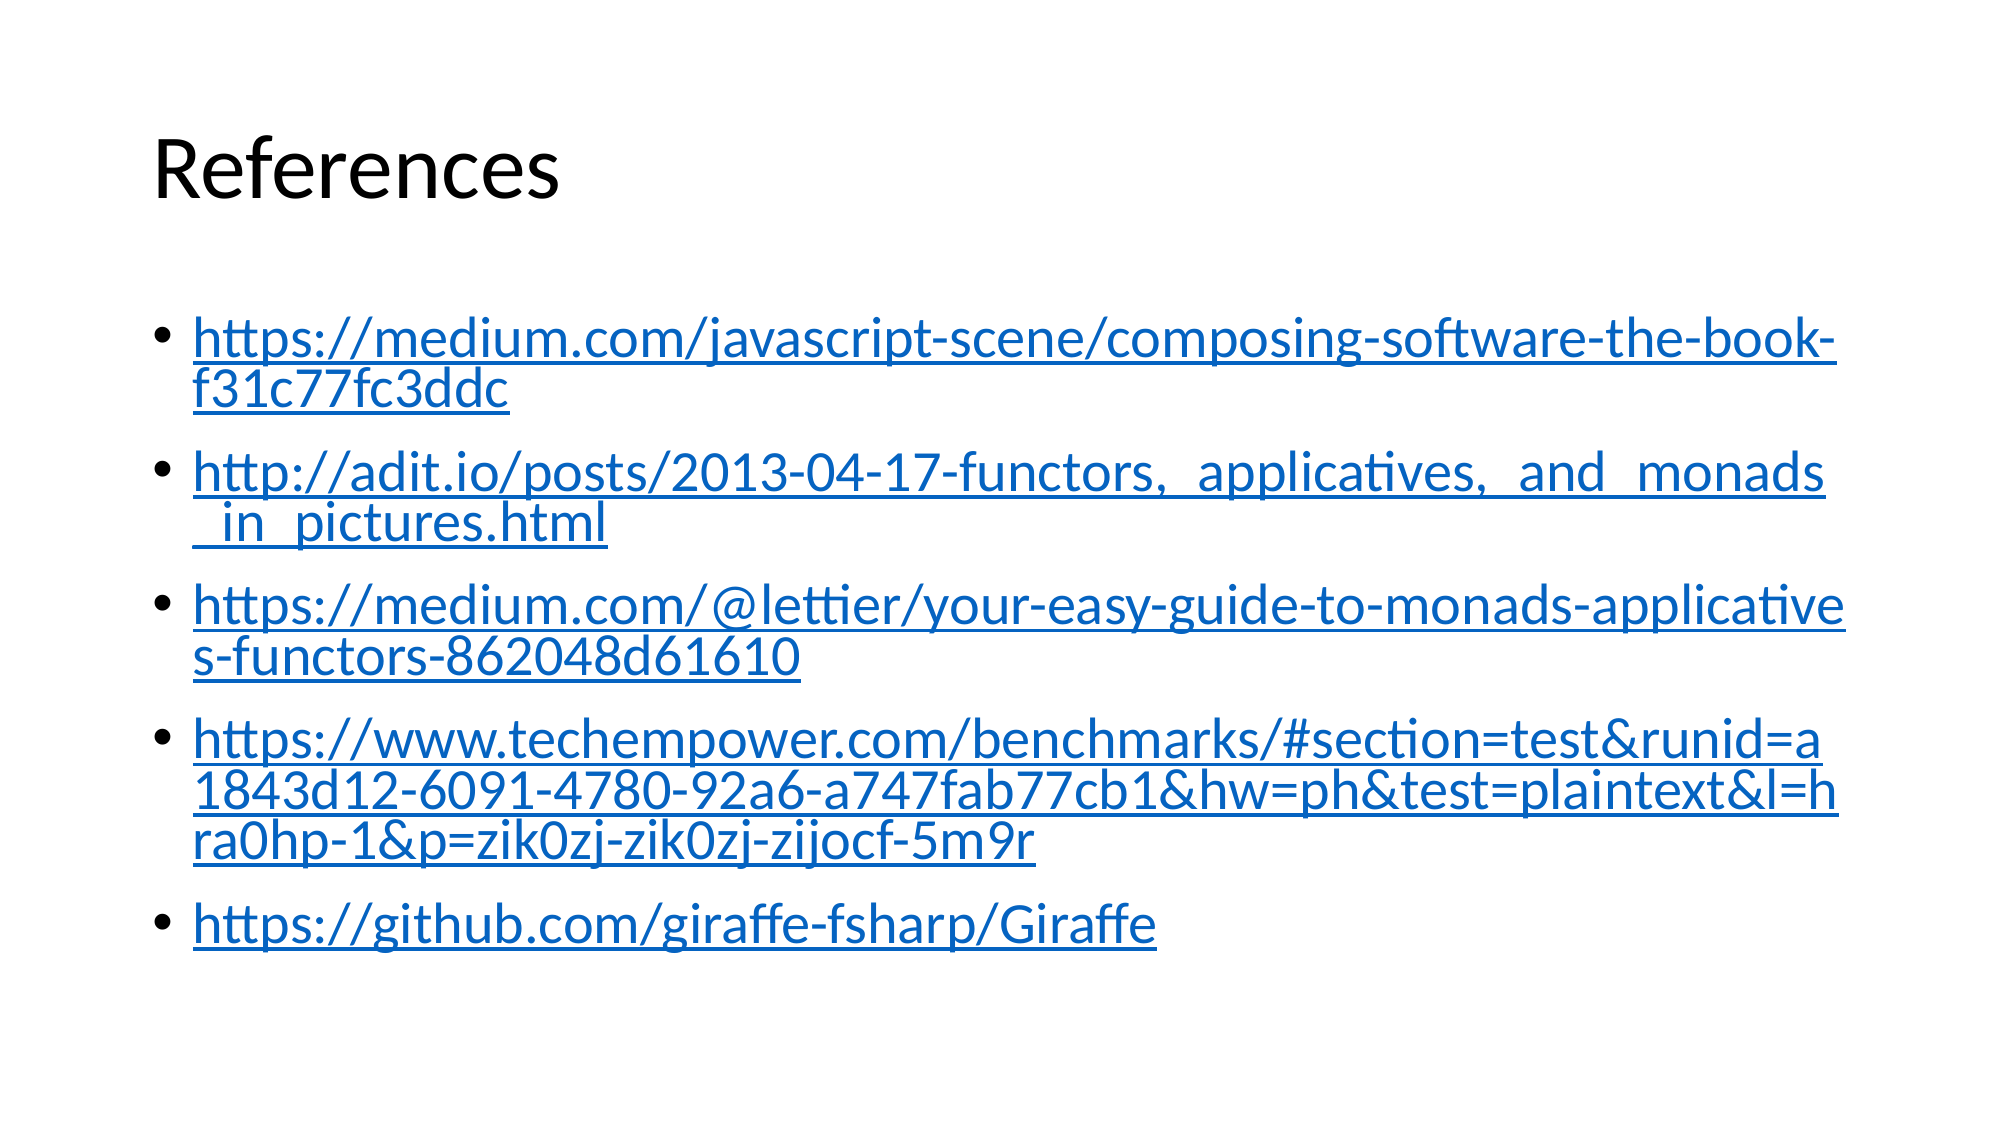

# References
https://medium.com/javascript-scene/composing-software-the-book-f31c77fc3ddc
http://adit.io/posts/2013-04-17-functors,_applicatives,_and_monads_in_pictures.html
https://medium.com/@lettier/your-easy-guide-to-monads-applicatives-functors-862048d61610
https://www.techempower.com/benchmarks/#section=test&runid=a1843d12-6091-4780-92a6-a747fab77cb1&hw=ph&test=plaintext&l=hra0hp-1&p=zik0zj-zik0zj-zijocf-5m9r
https://github.com/giraffe-fsharp/Giraffe